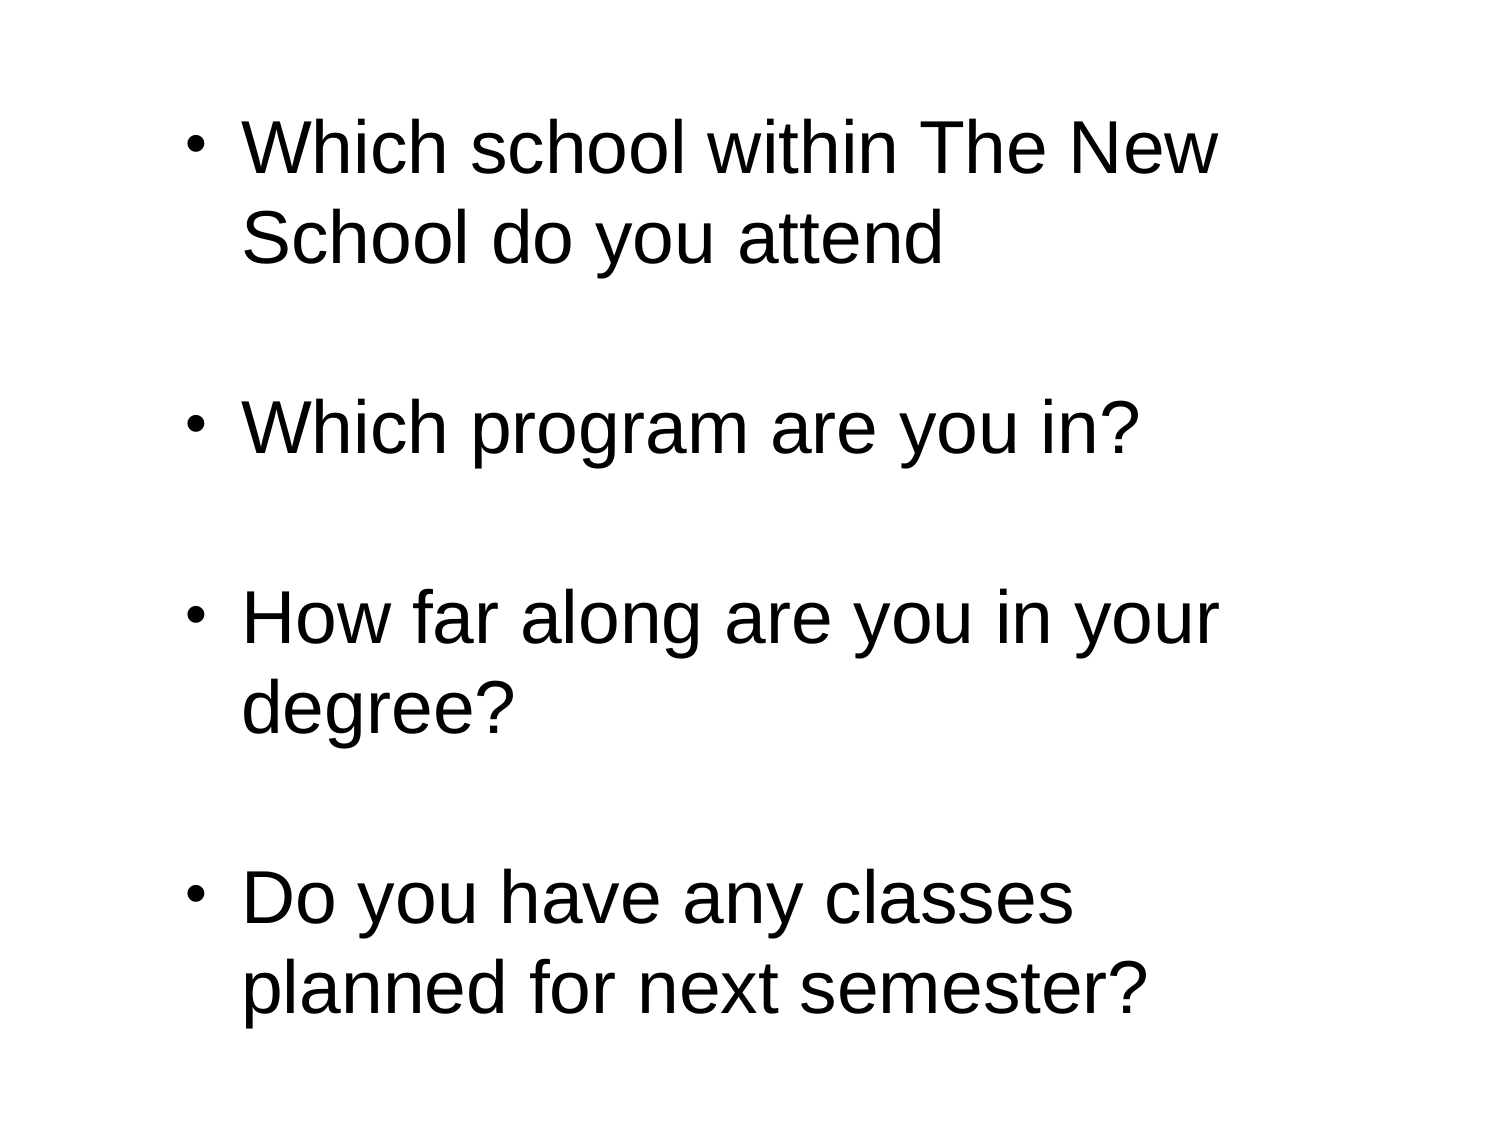

Which school within The New School do you attend

Which program are you in?

How far along are you in your degree?

Do you have any classes planned for next semester?